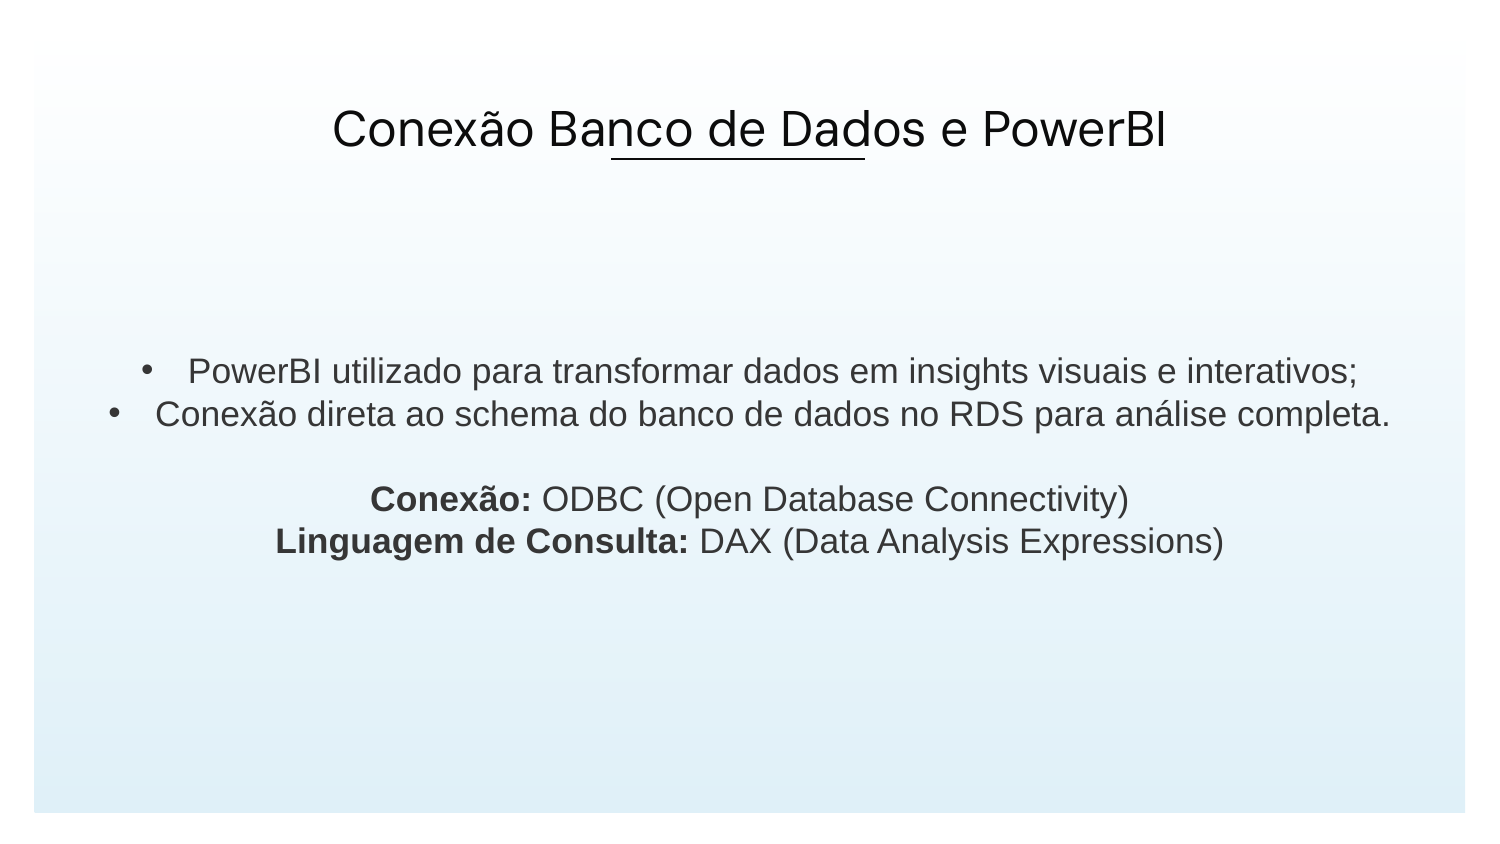

# Conexão Banco de Dados e PowerBI
PowerBI utilizado para transformar dados em insights visuais e interativos;
Conexão direta ao schema do banco de dados no RDS para análise completa.

Conexão: ODBC (Open Database Connectivity)
Linguagem de Consulta: DAX (Data Analysis Expressions)